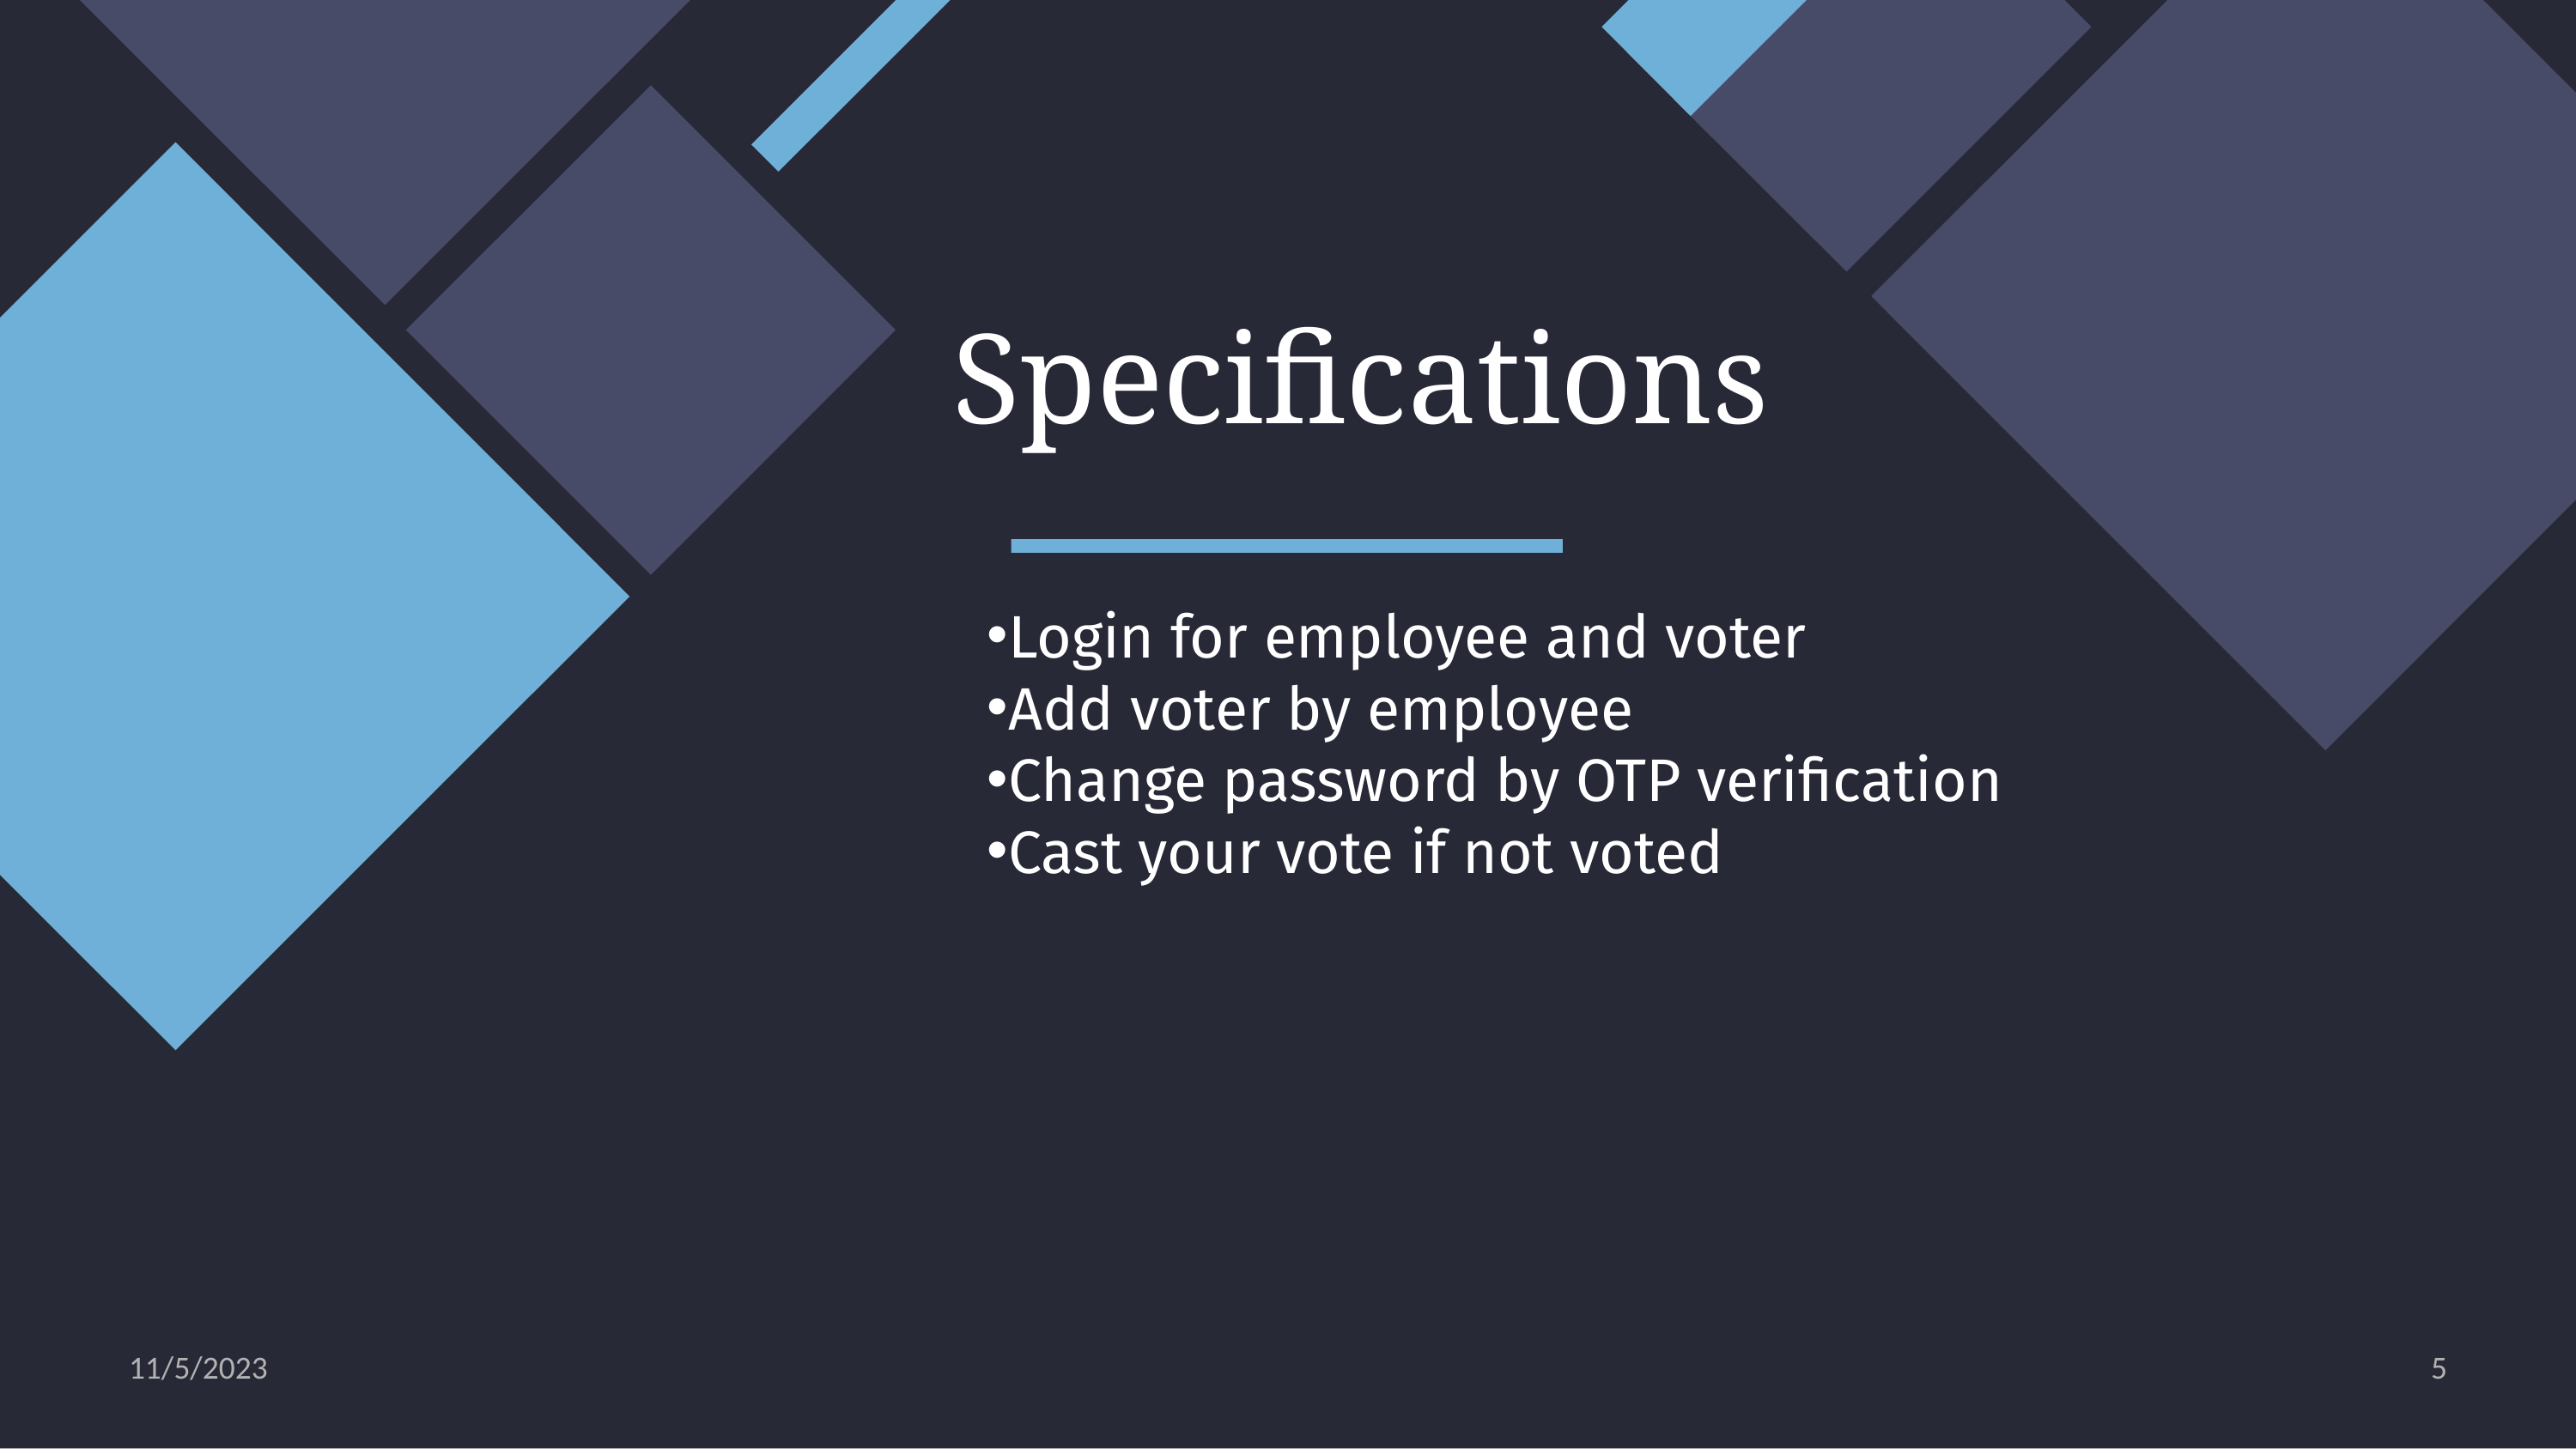

# Specifications

Login for employee and voter
Add voter by employee
Change password by OTP verification
Cast your vote if not voted

11/5/2023
5